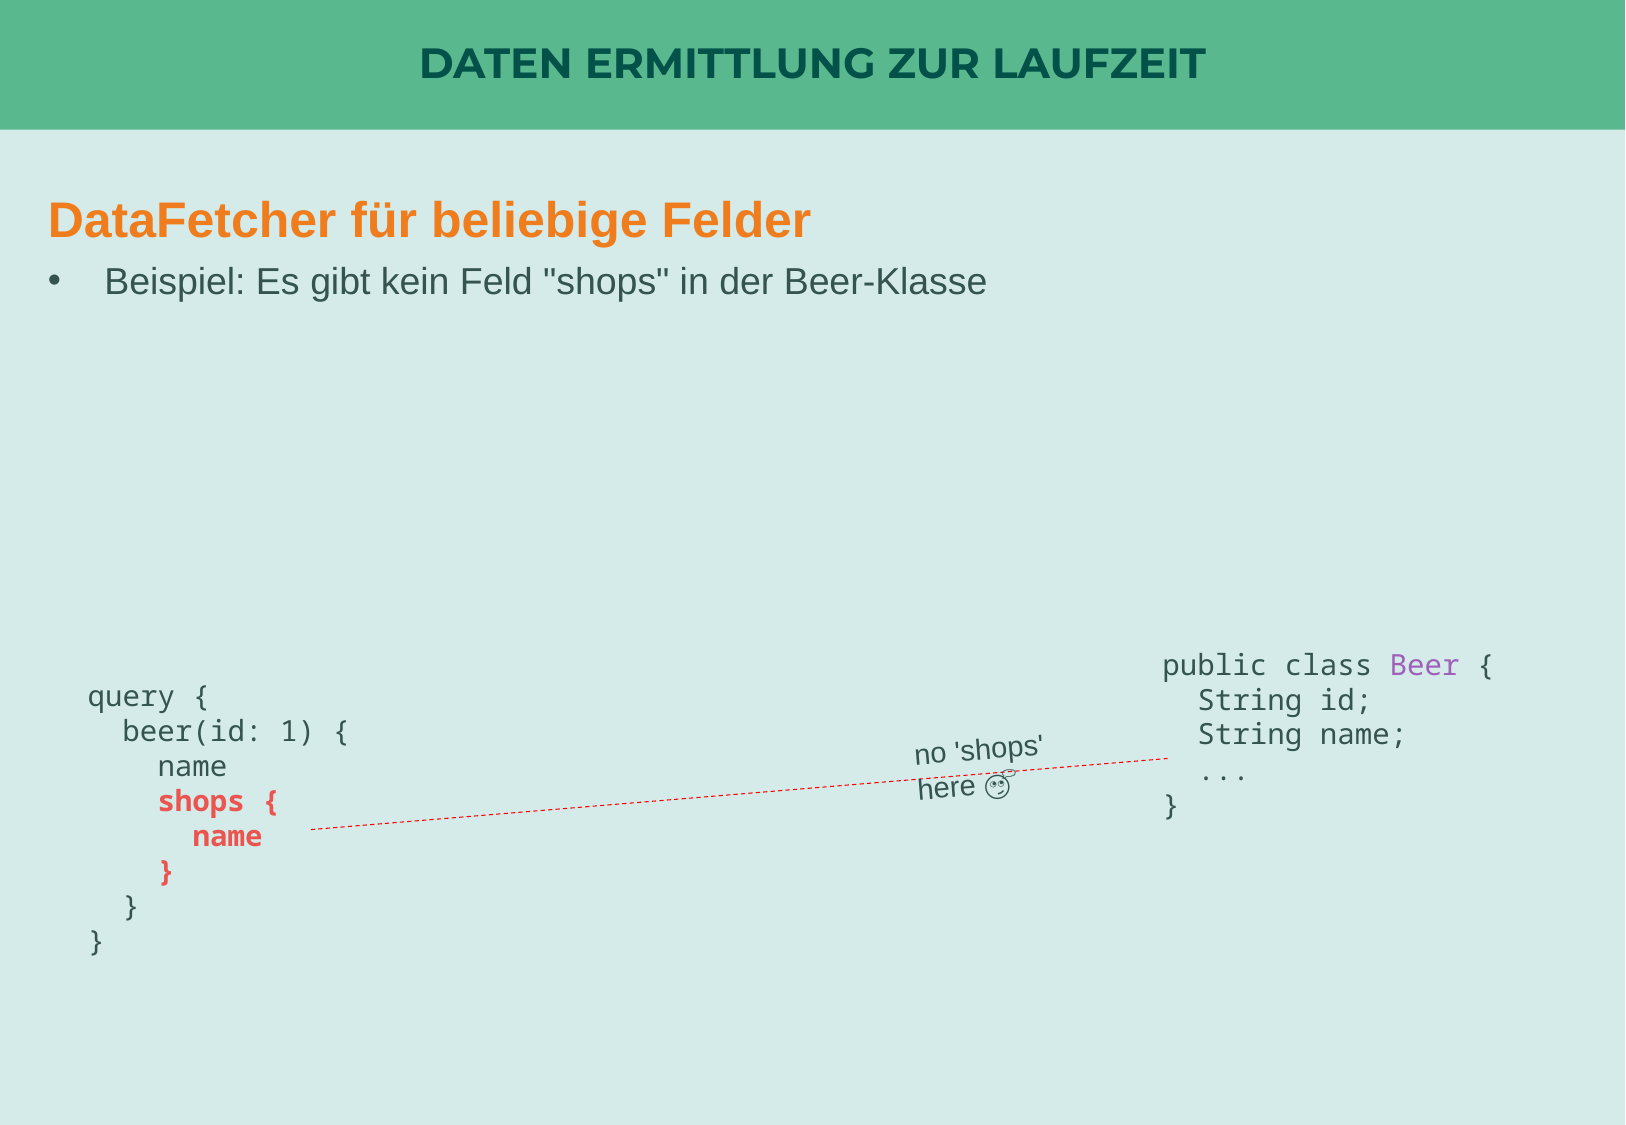

# Daten ermittLUNG zur Laufzeit
DataFetcher für beliebige Felder
Beispiel: Es gibt kein Feld "shops" in der Beer-Klasse
public class Beer {
  String id;
  String name;
  ...
}

query {
  beer(id: 1) {
    name
    shops {
      name
    }
  }
}
no 'shops' here 🤔